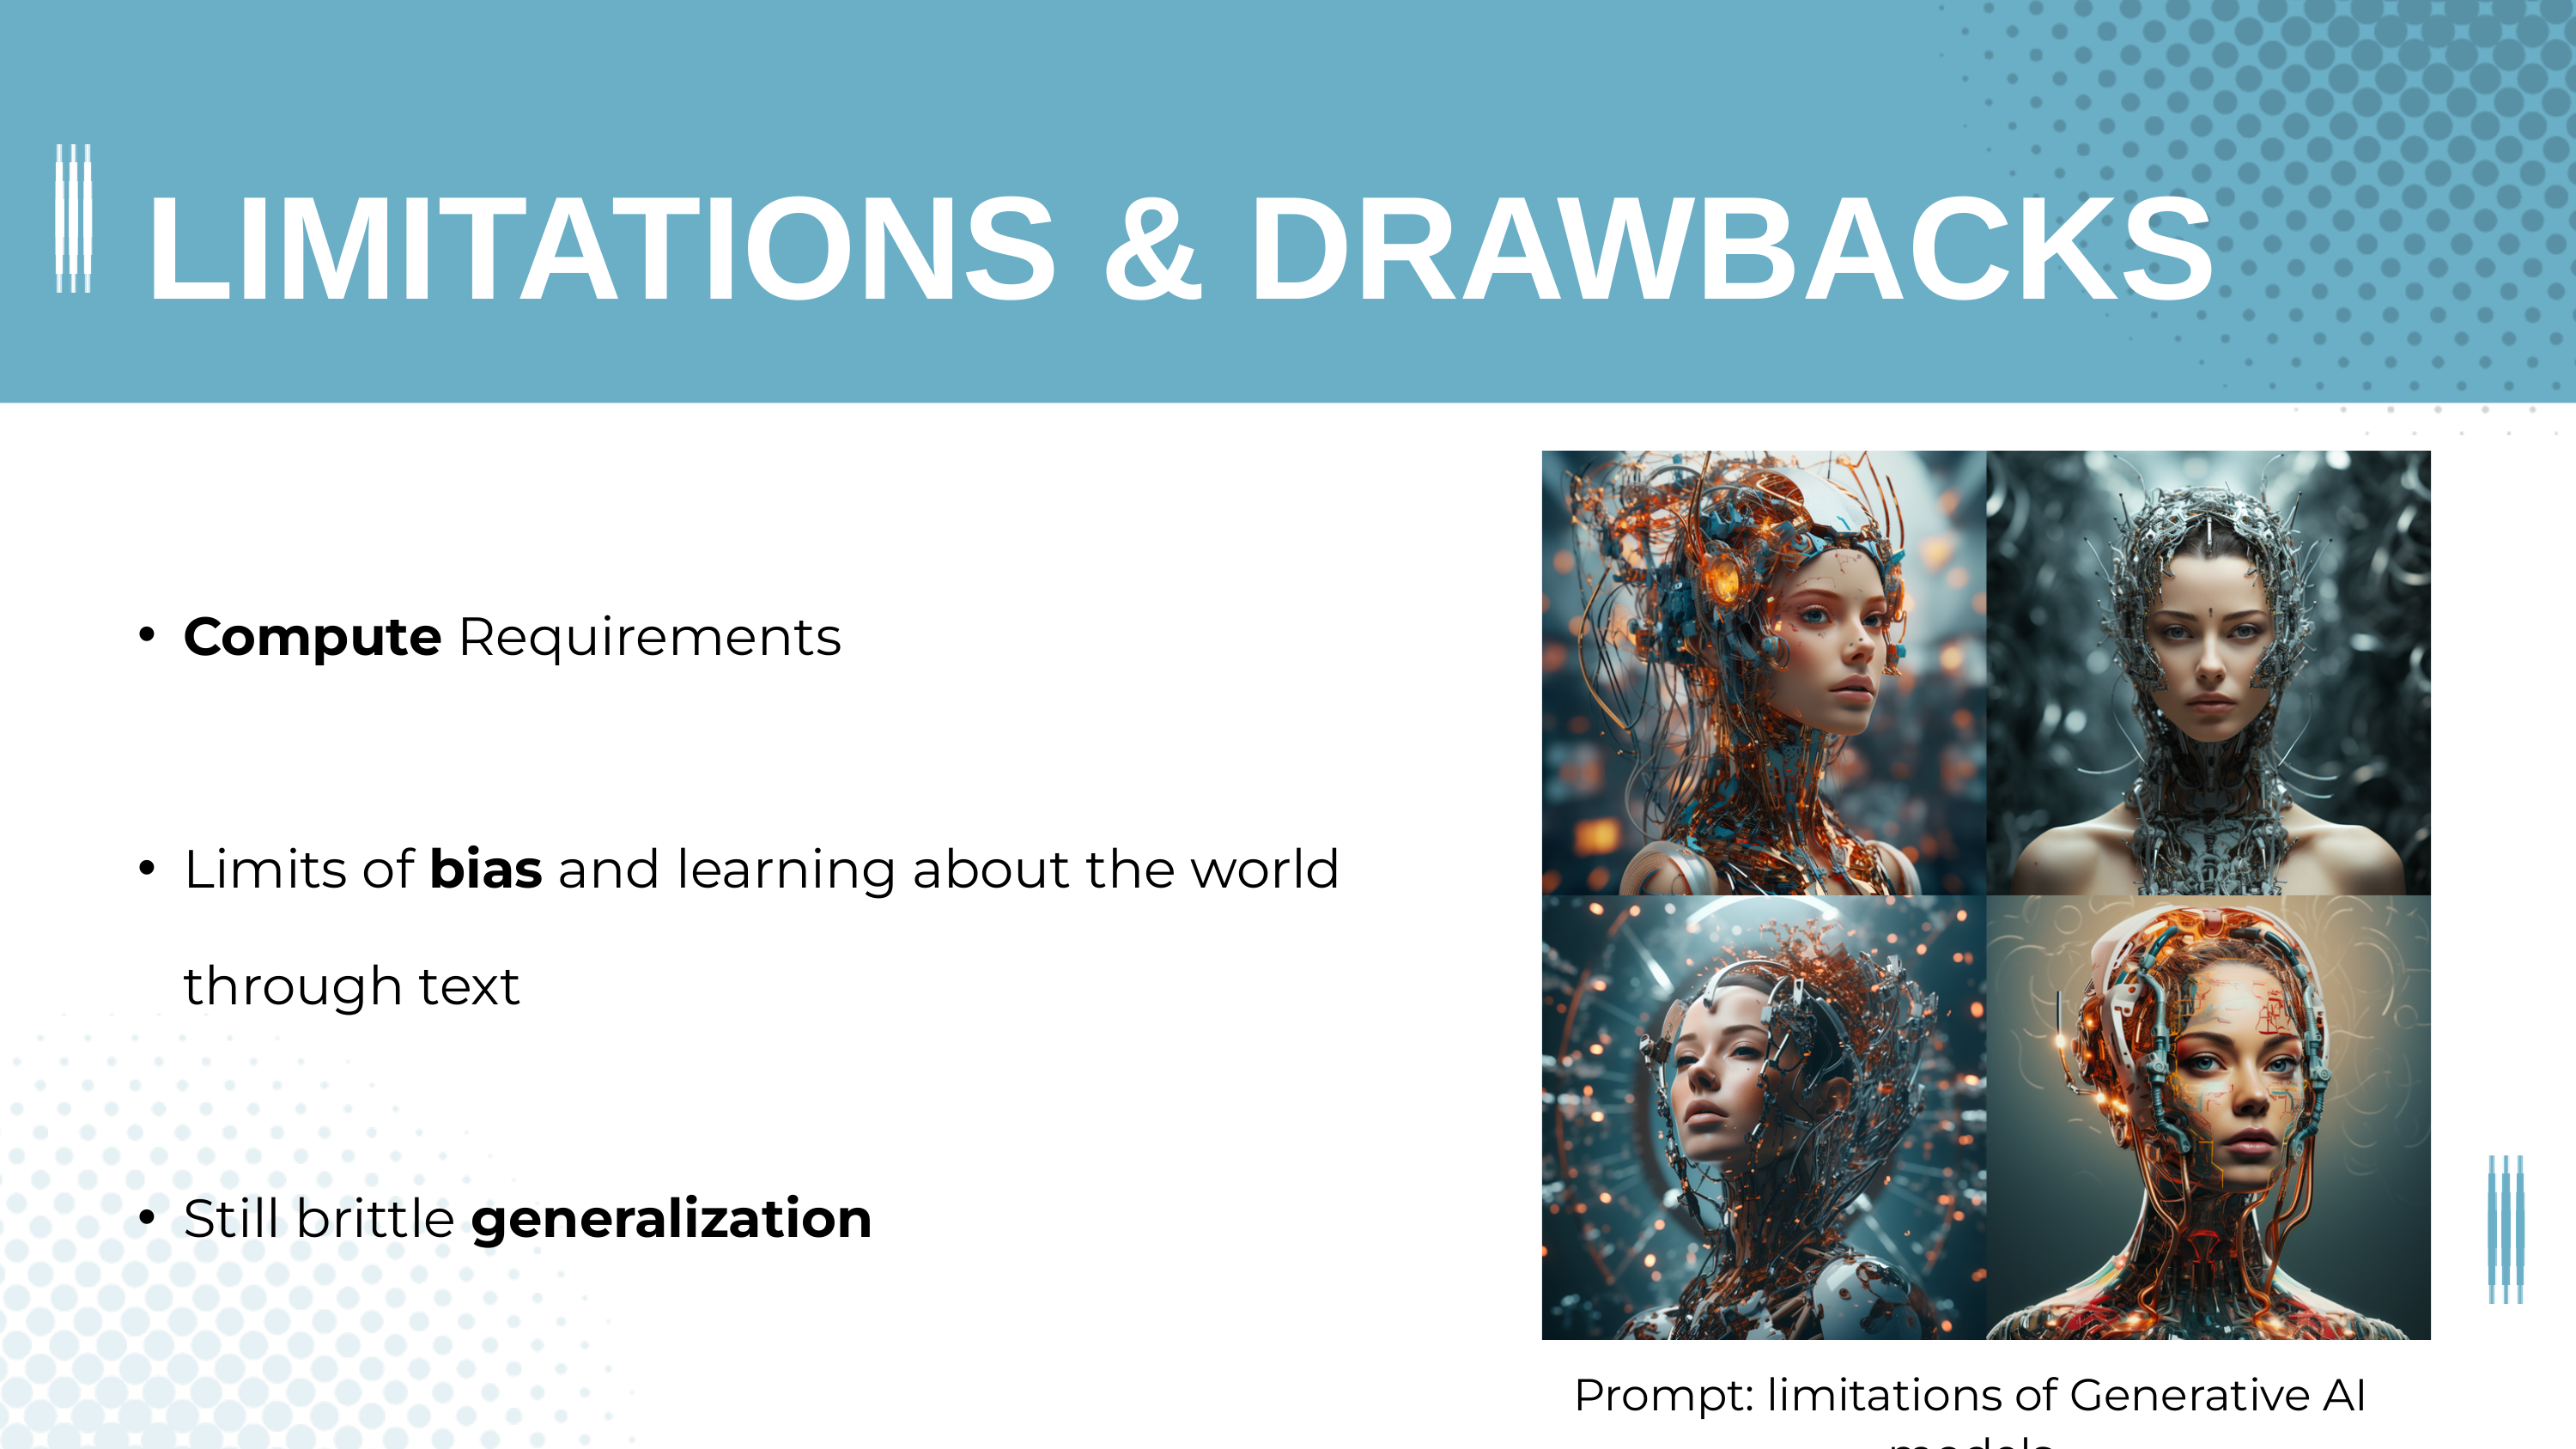

LIMITATIONS & DRAWBACKS

Compute Requirements

Limits of bias and learning about the world through text

Still brittle generalization

Prompt: limitations of Generative AI models